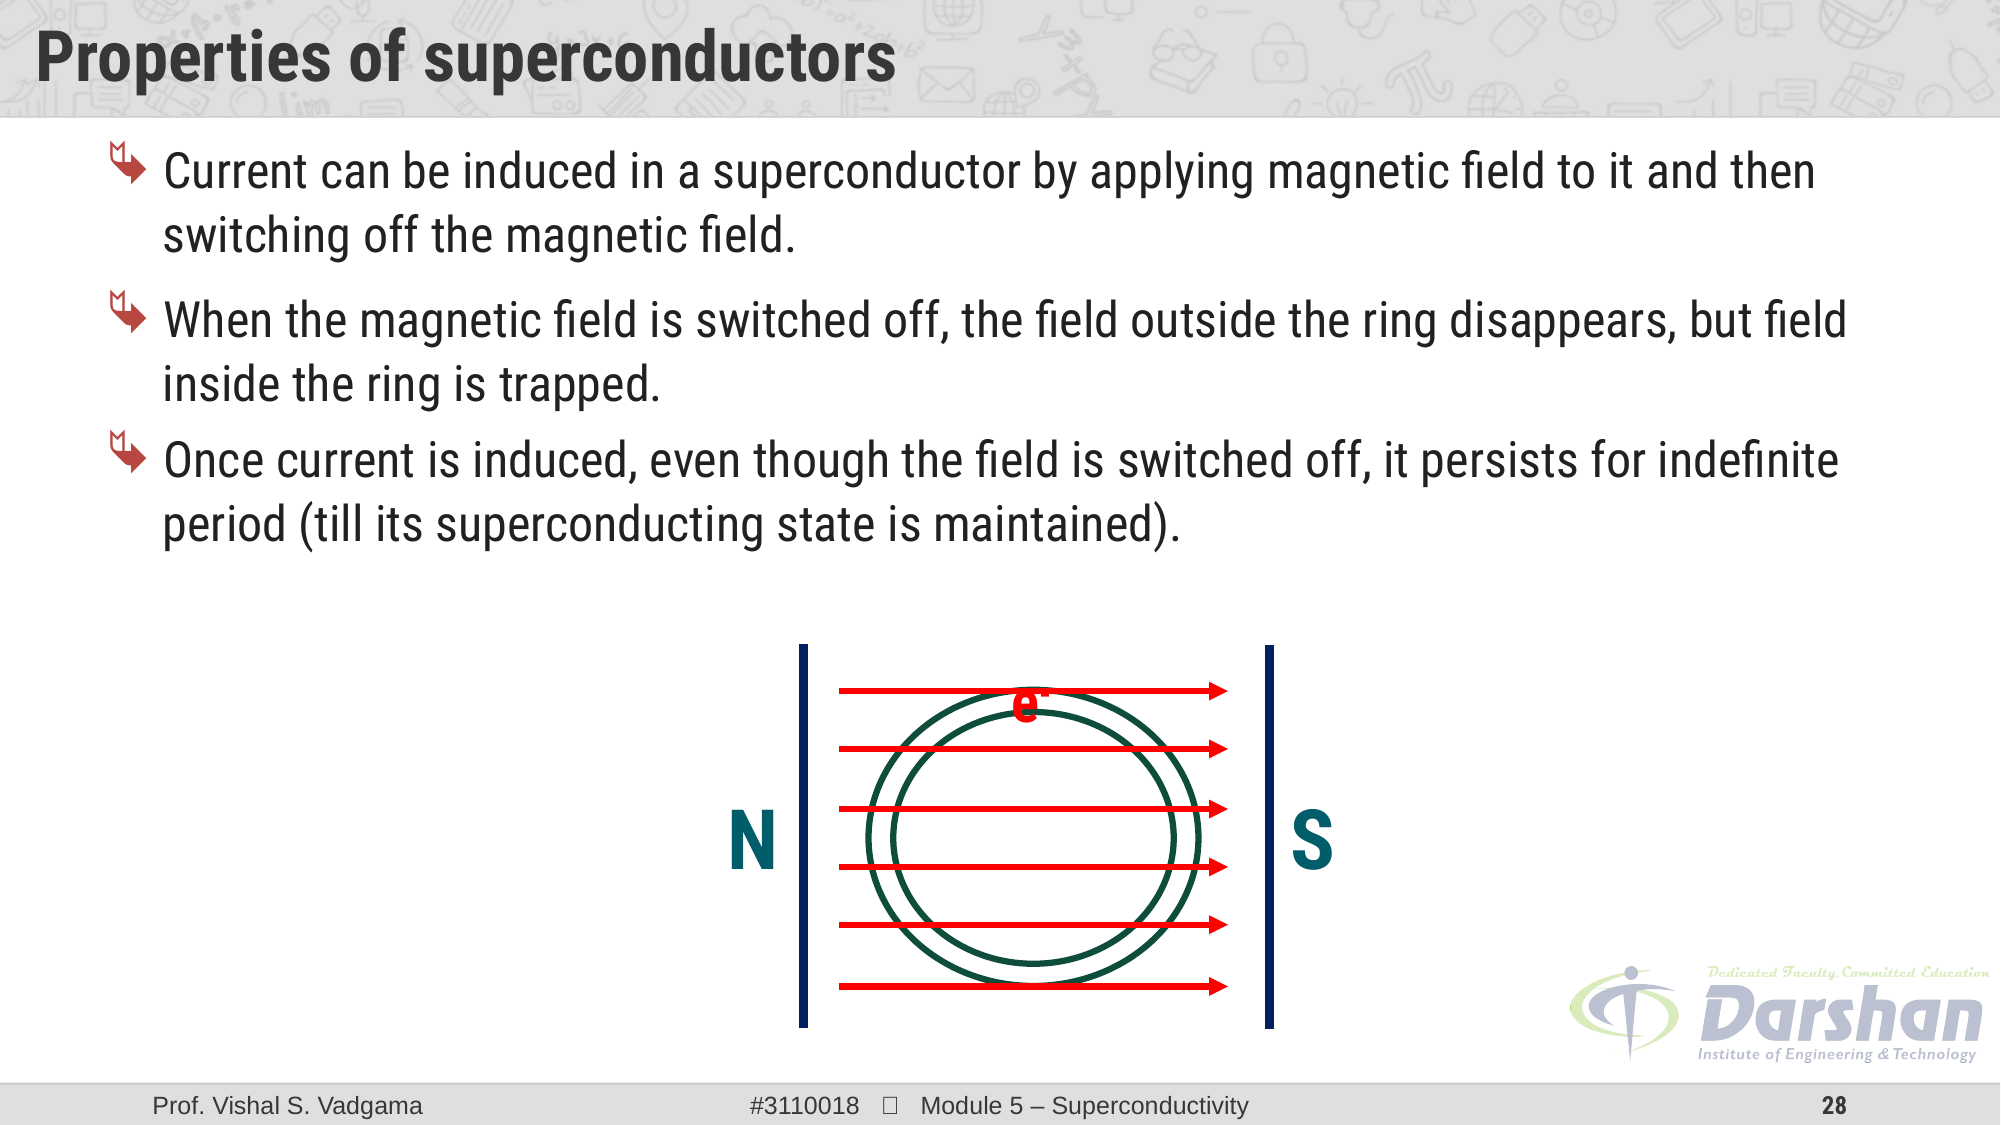

# Properties of superconductors
Current can be induced in a superconductor by applying magnetic field to it and then
switching off the magnetic field.
When the magnetic field is switched off, the field outside the ring disappears, but field
inside the ring is trapped.
Once current is induced, even though the field is switched off, it persists for indefinite
period (till its superconducting state is maintained).
e-

N
S